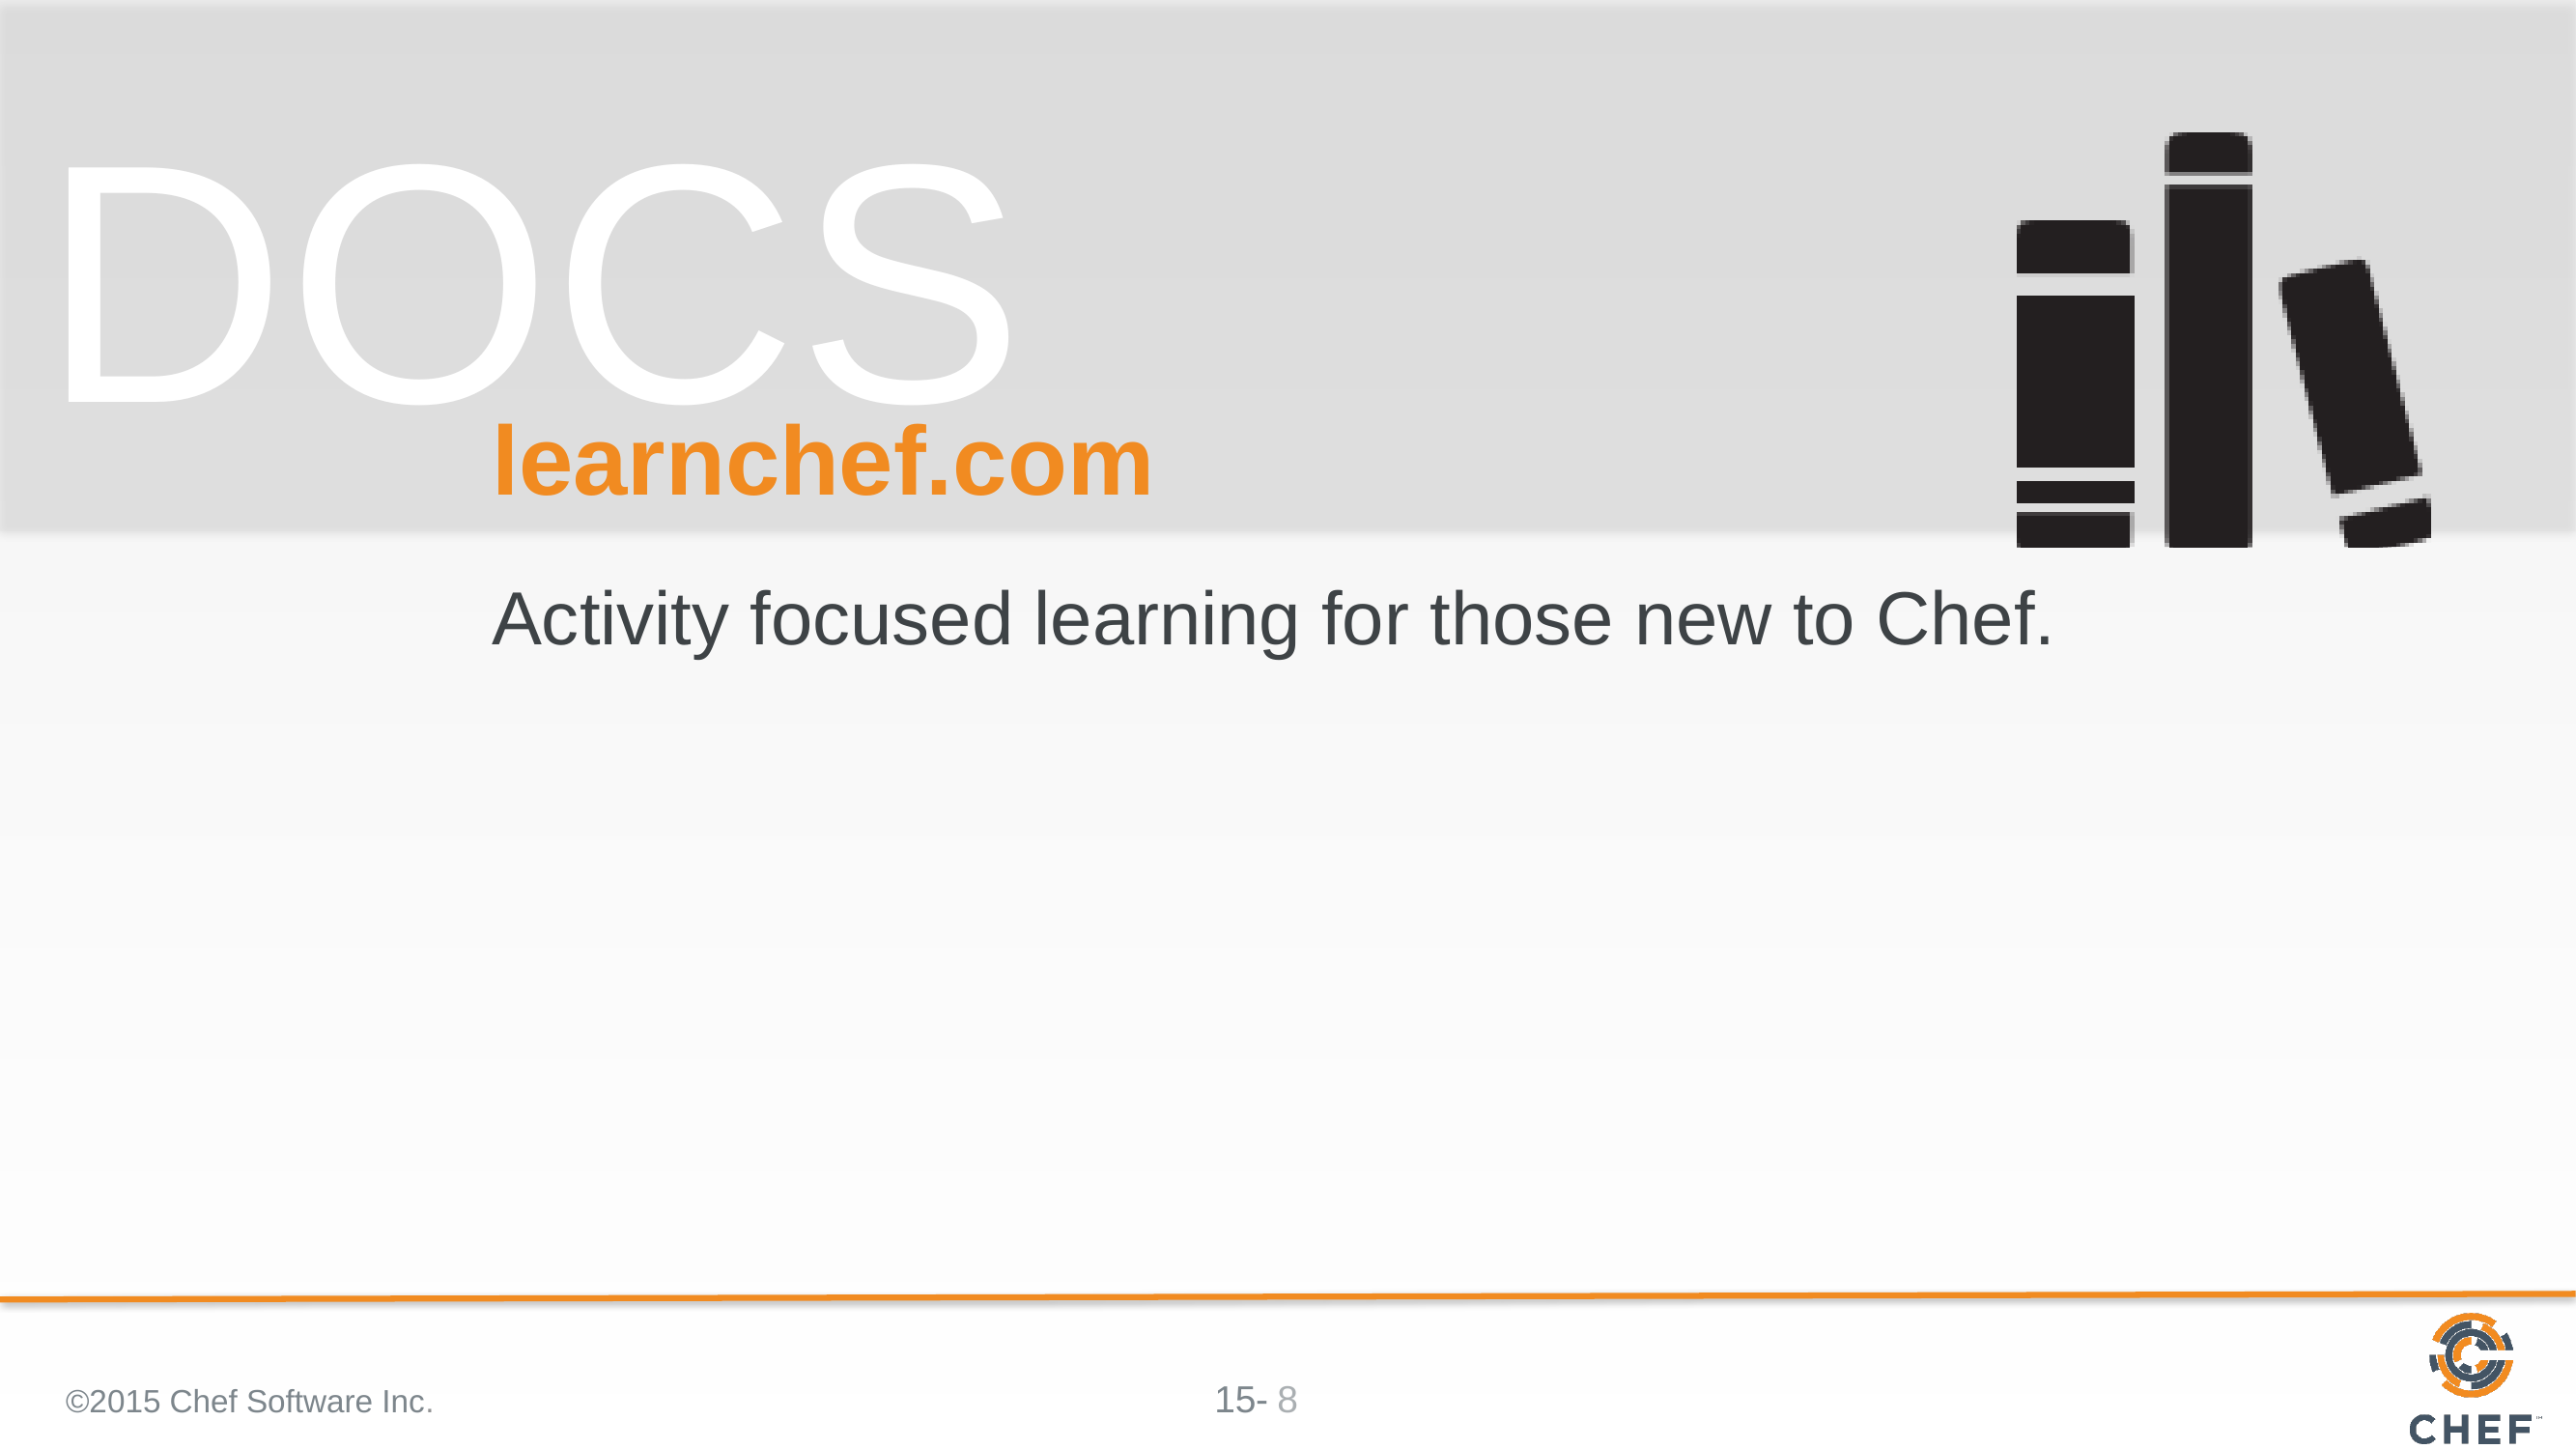

# learnchef.com
Activity focused learning for those new to Chef.
©2015 Chef Software Inc.
8